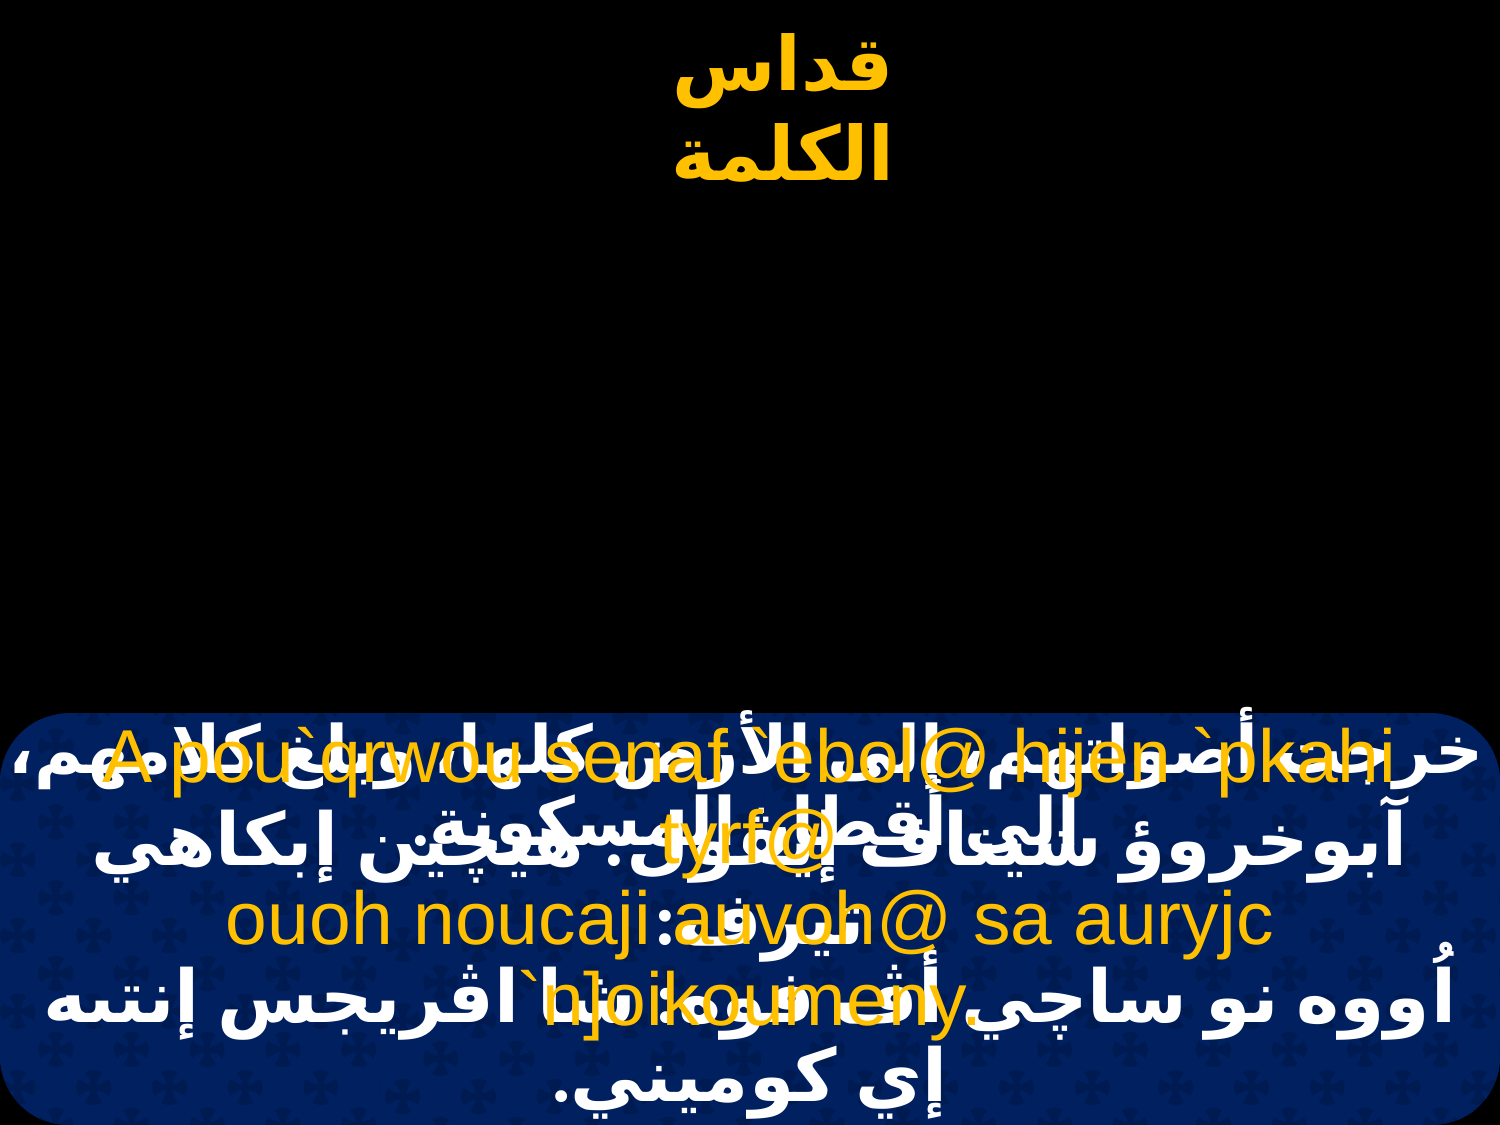

# خرجت أصواتهم، إلى الأرض كلها، وبلغ كلامهم، إلى أقطار المسكونة.
A pou`qrwou senaf `ebol@ hijen `pkahi tyrf@
ouoh noucaji auvoh@ sa auryjc `n]oikoumeny.
آبوخروؤ شيناف إيڤول: هيچين إبكاهي تيرف:
اُووه نو ساچي أڤ فوه: شا اڤريجس إنتىه إي كوميني.